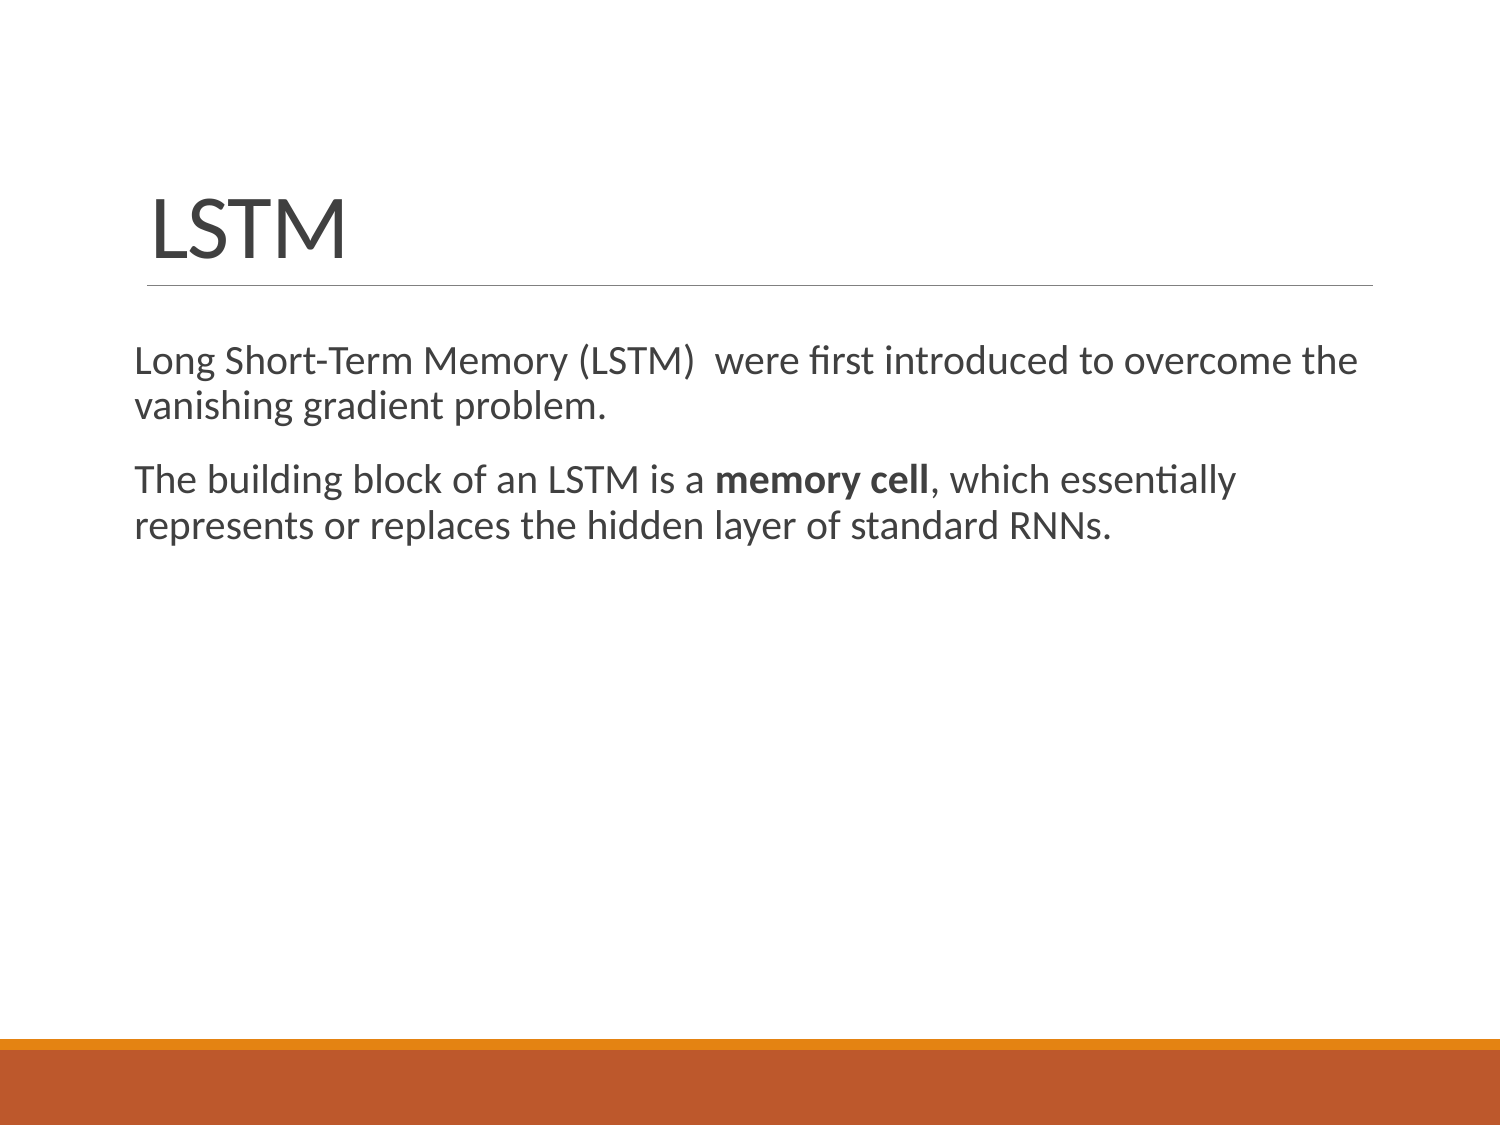

# LSTM
Long Short-Term Memory (LSTM)  were first introduced to overcome the vanishing gradient problem.
The building block of an LSTM is a memory cell, which essentially represents or replaces the hidden layer of standard RNNs.